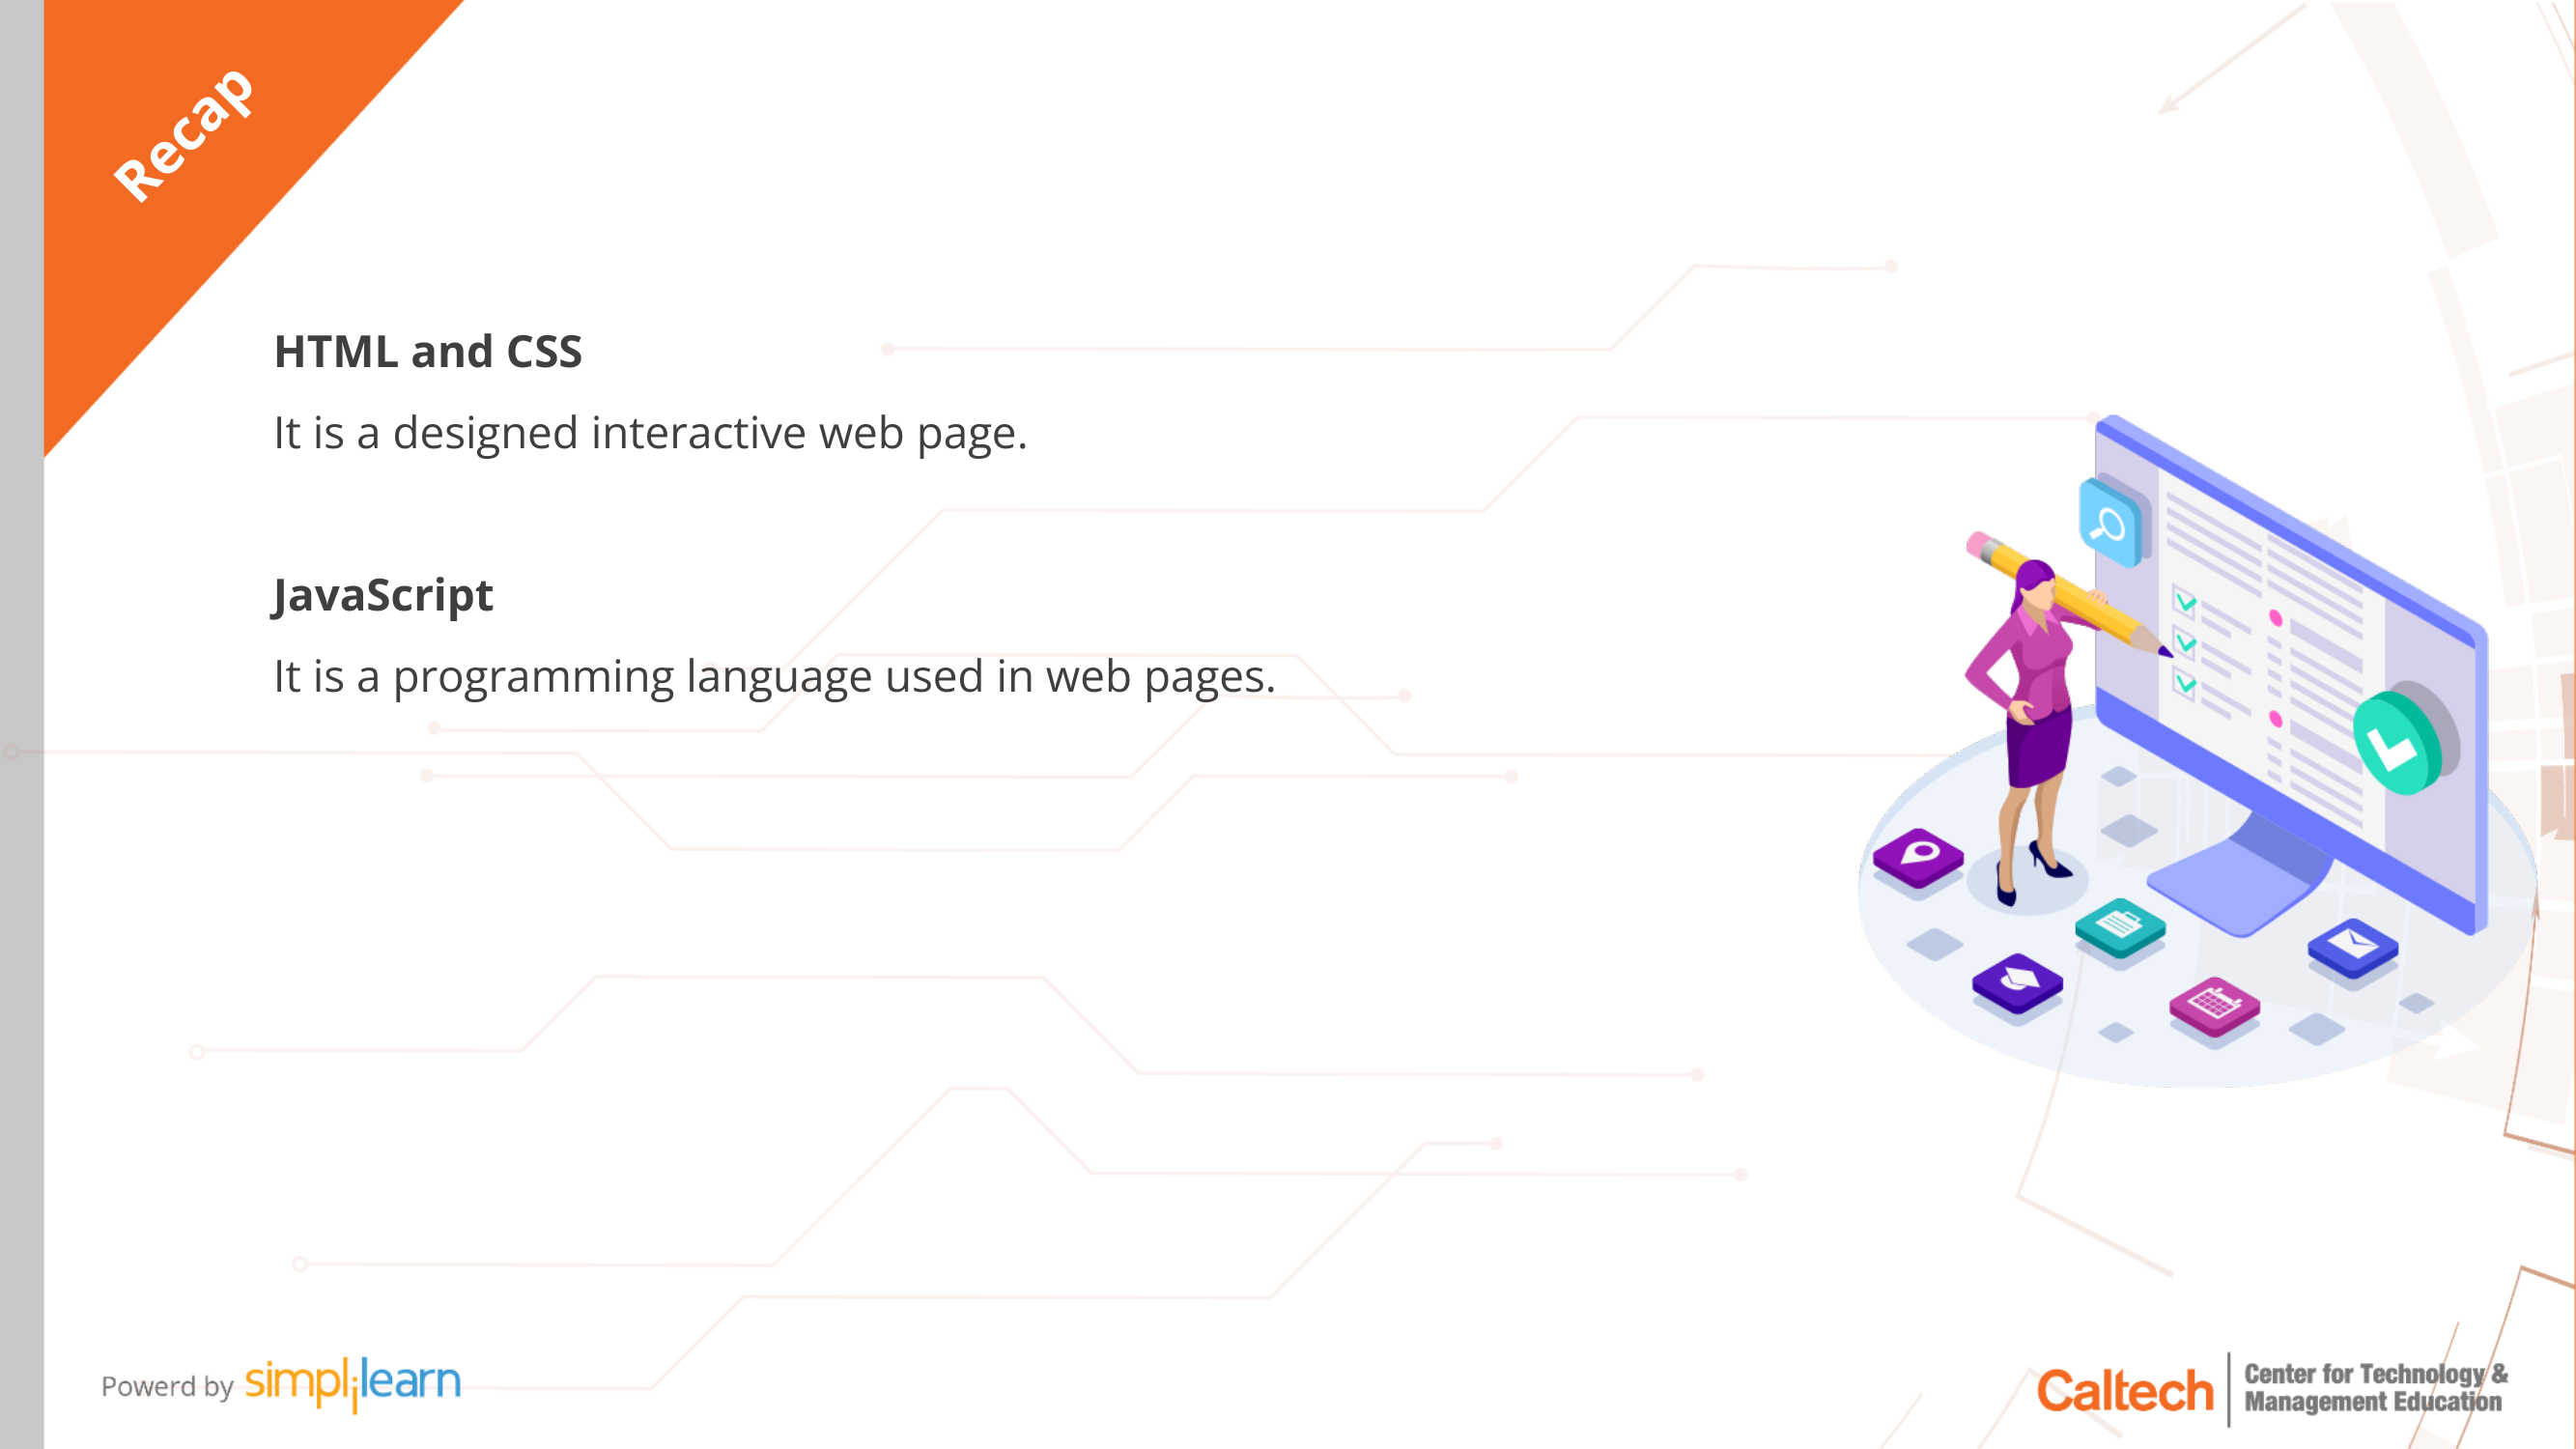

HTML and CSS
It is a designed interactive web page.

JavaScript
It is a programming language used in web pages.